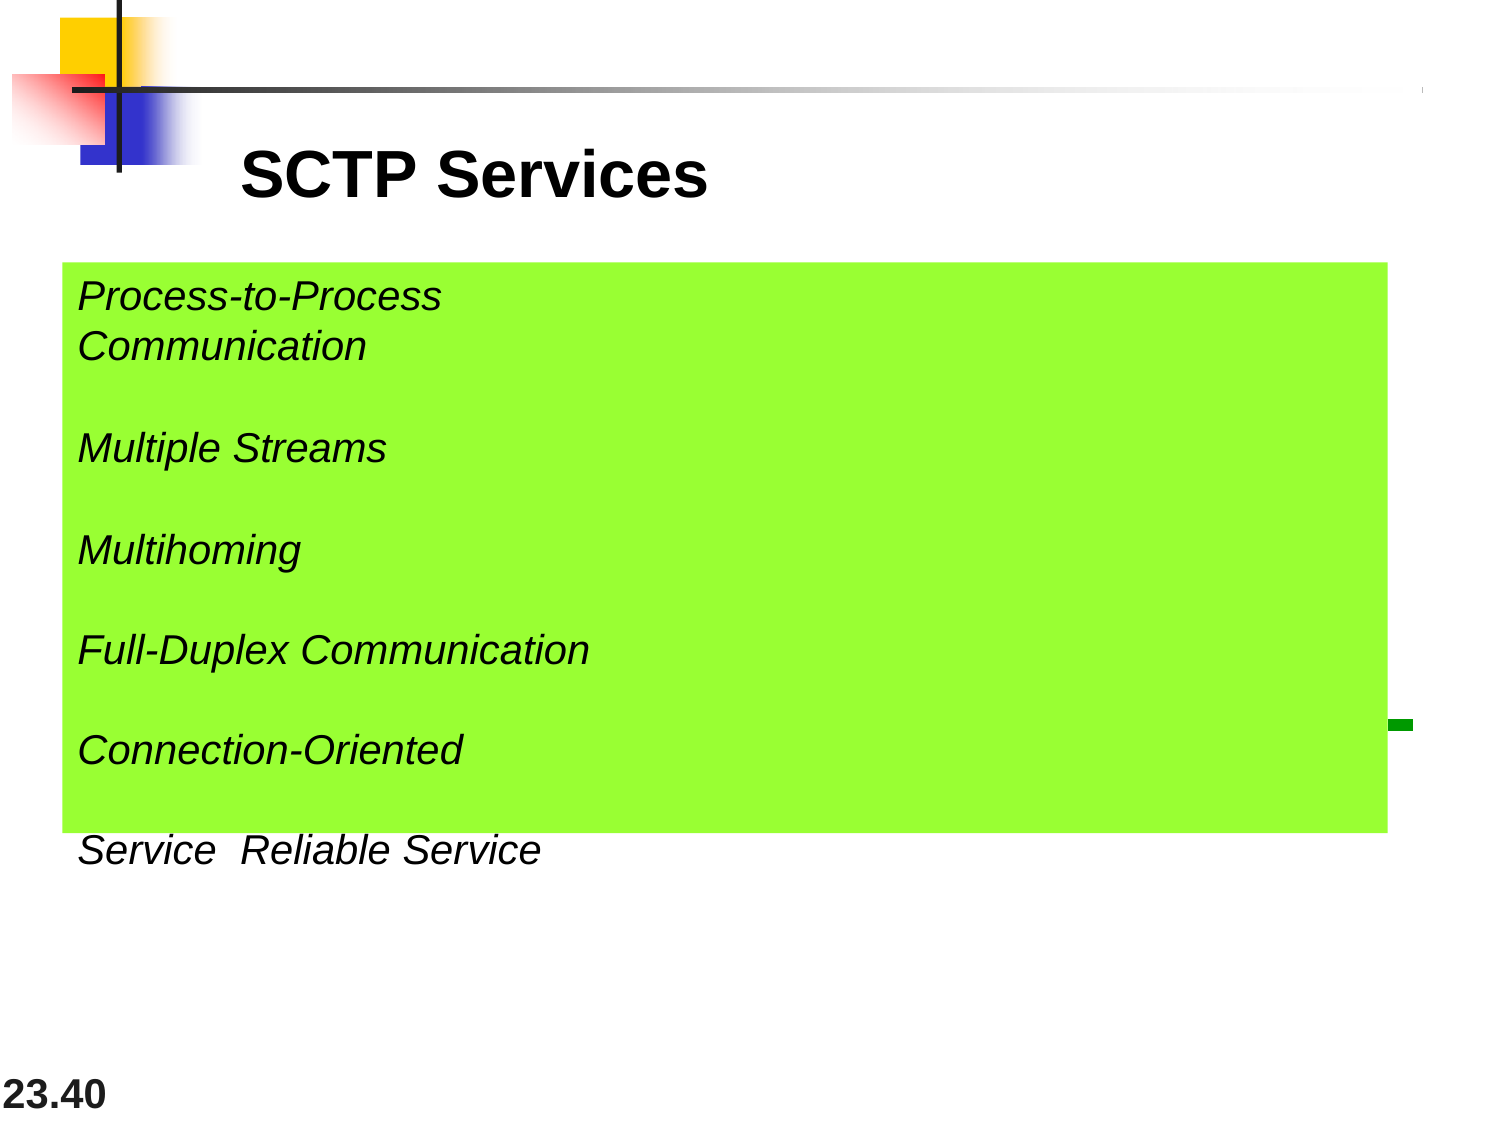

# SCTP Services

Process-to-Process Communication

Multiple Streams

Multihoming
Full-Duplex Communication  Connection-Oriented Service  Reliable Service
23.40